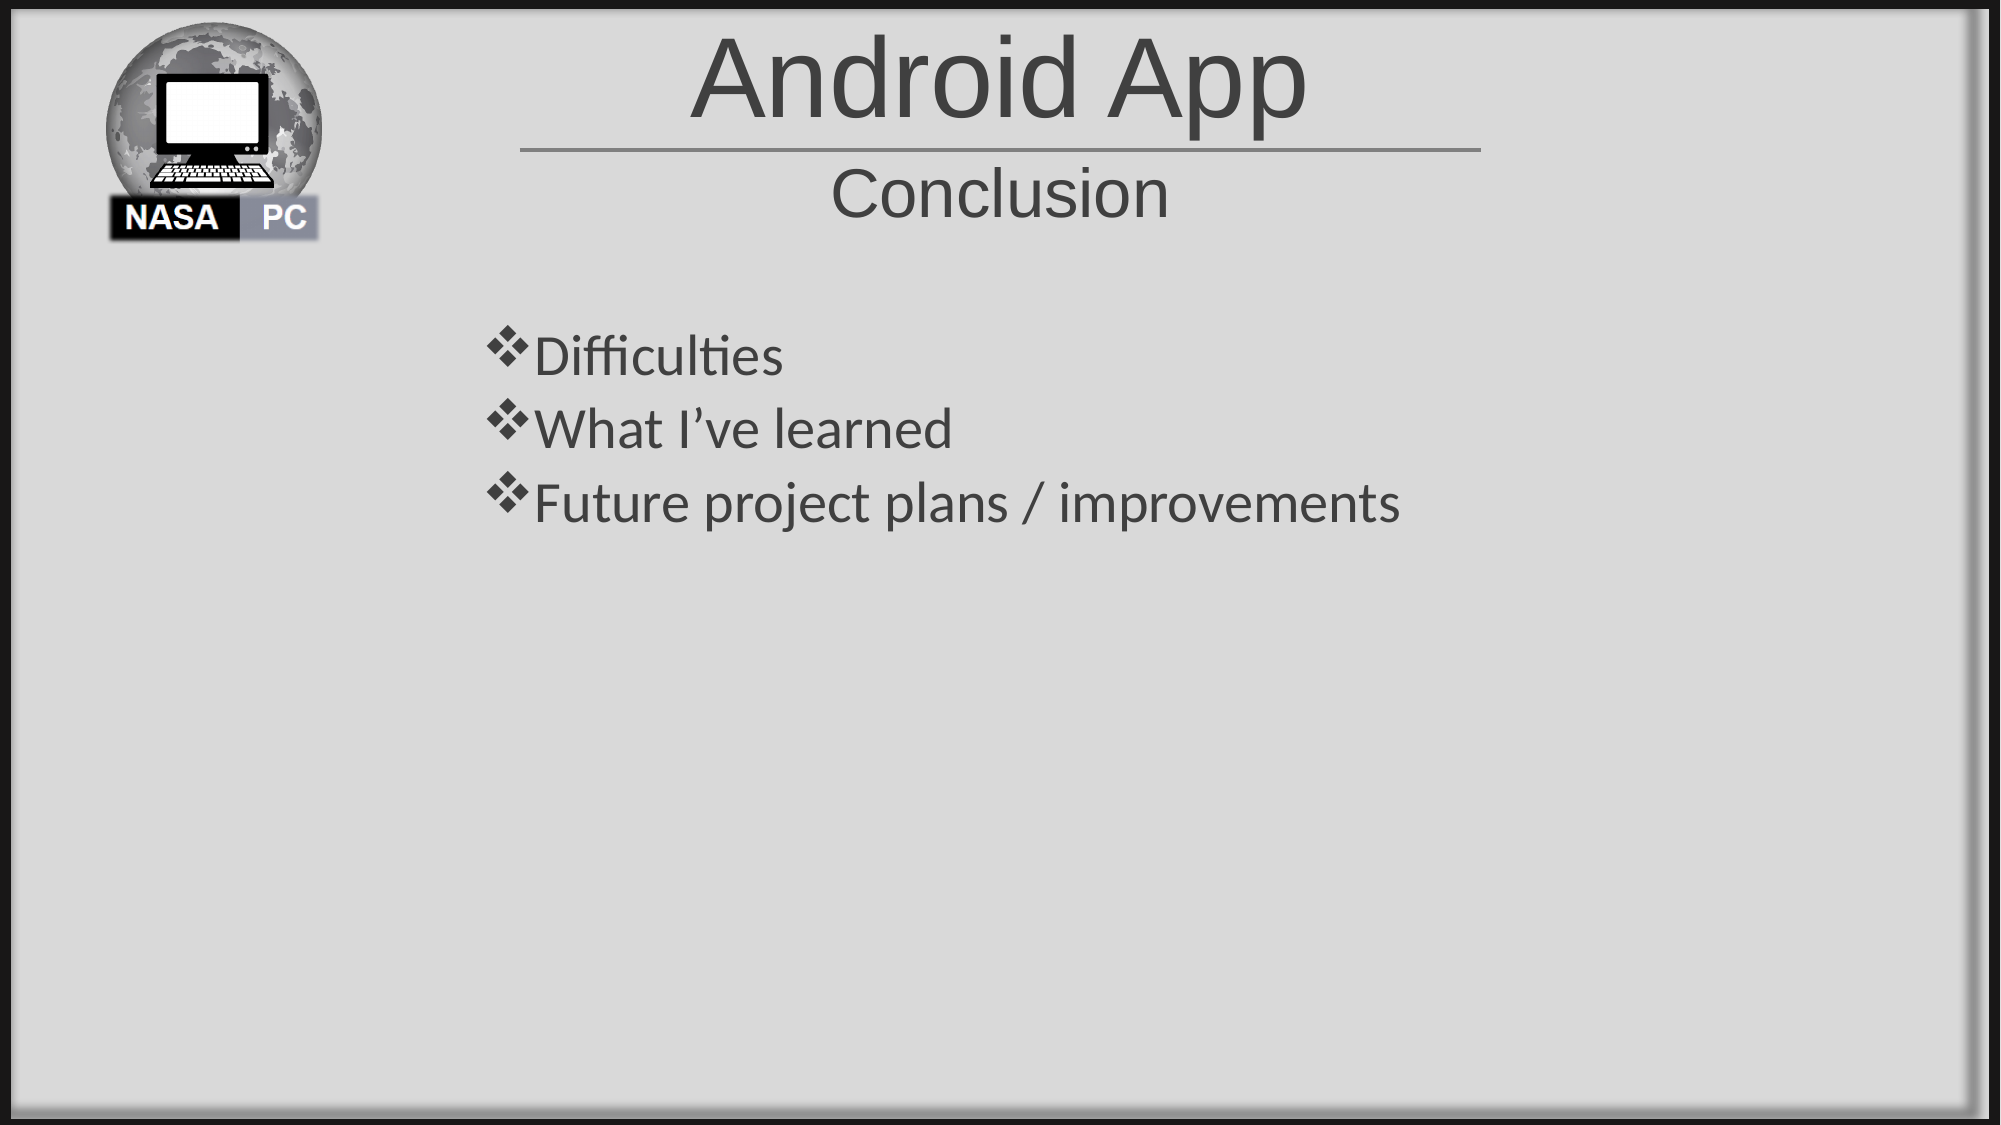

# Android App
Conclusion
Difficulties
What I’ve learned
Future project plans / improvements